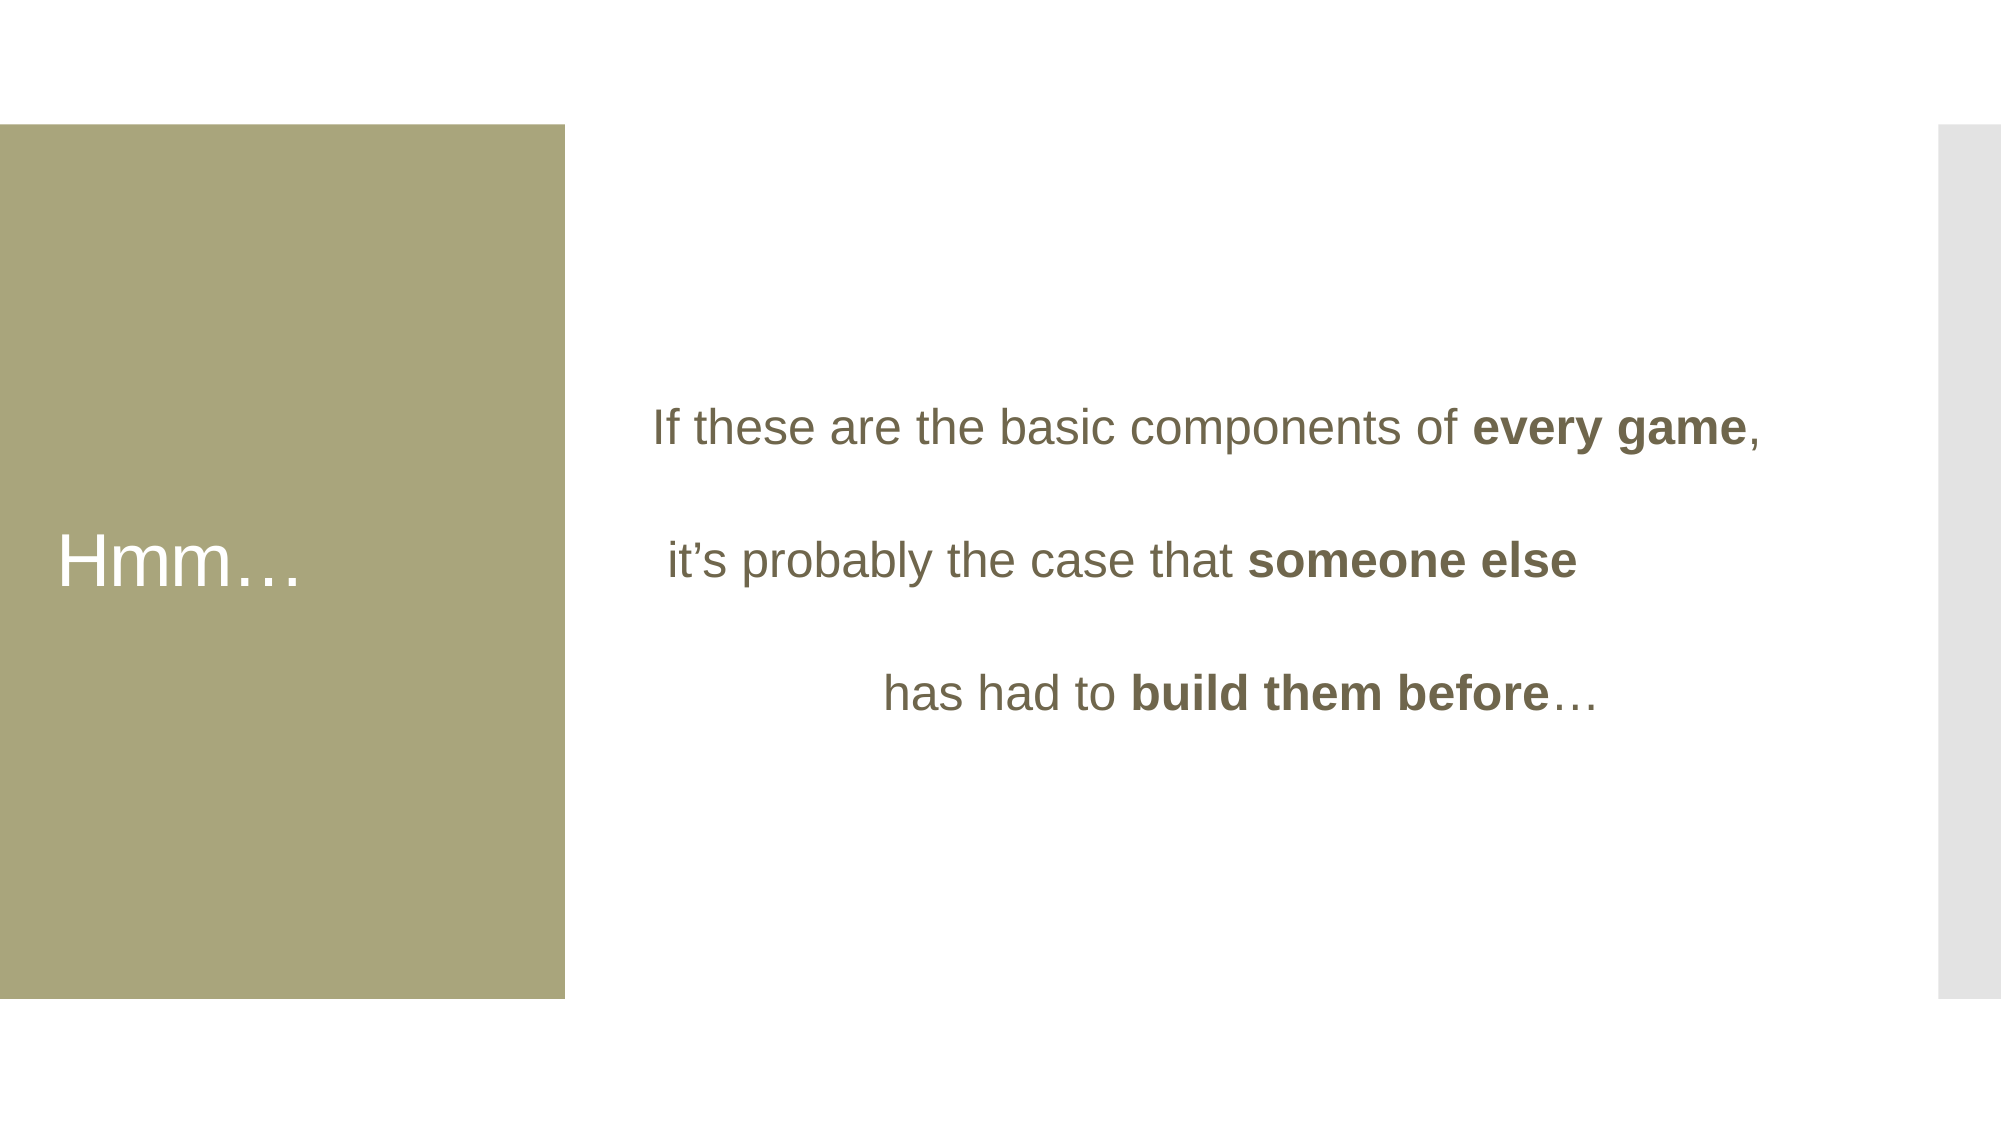

If these are the basic components of every game,
 it’s probably the case that someone else
 has had to build them before…
# Hmm…